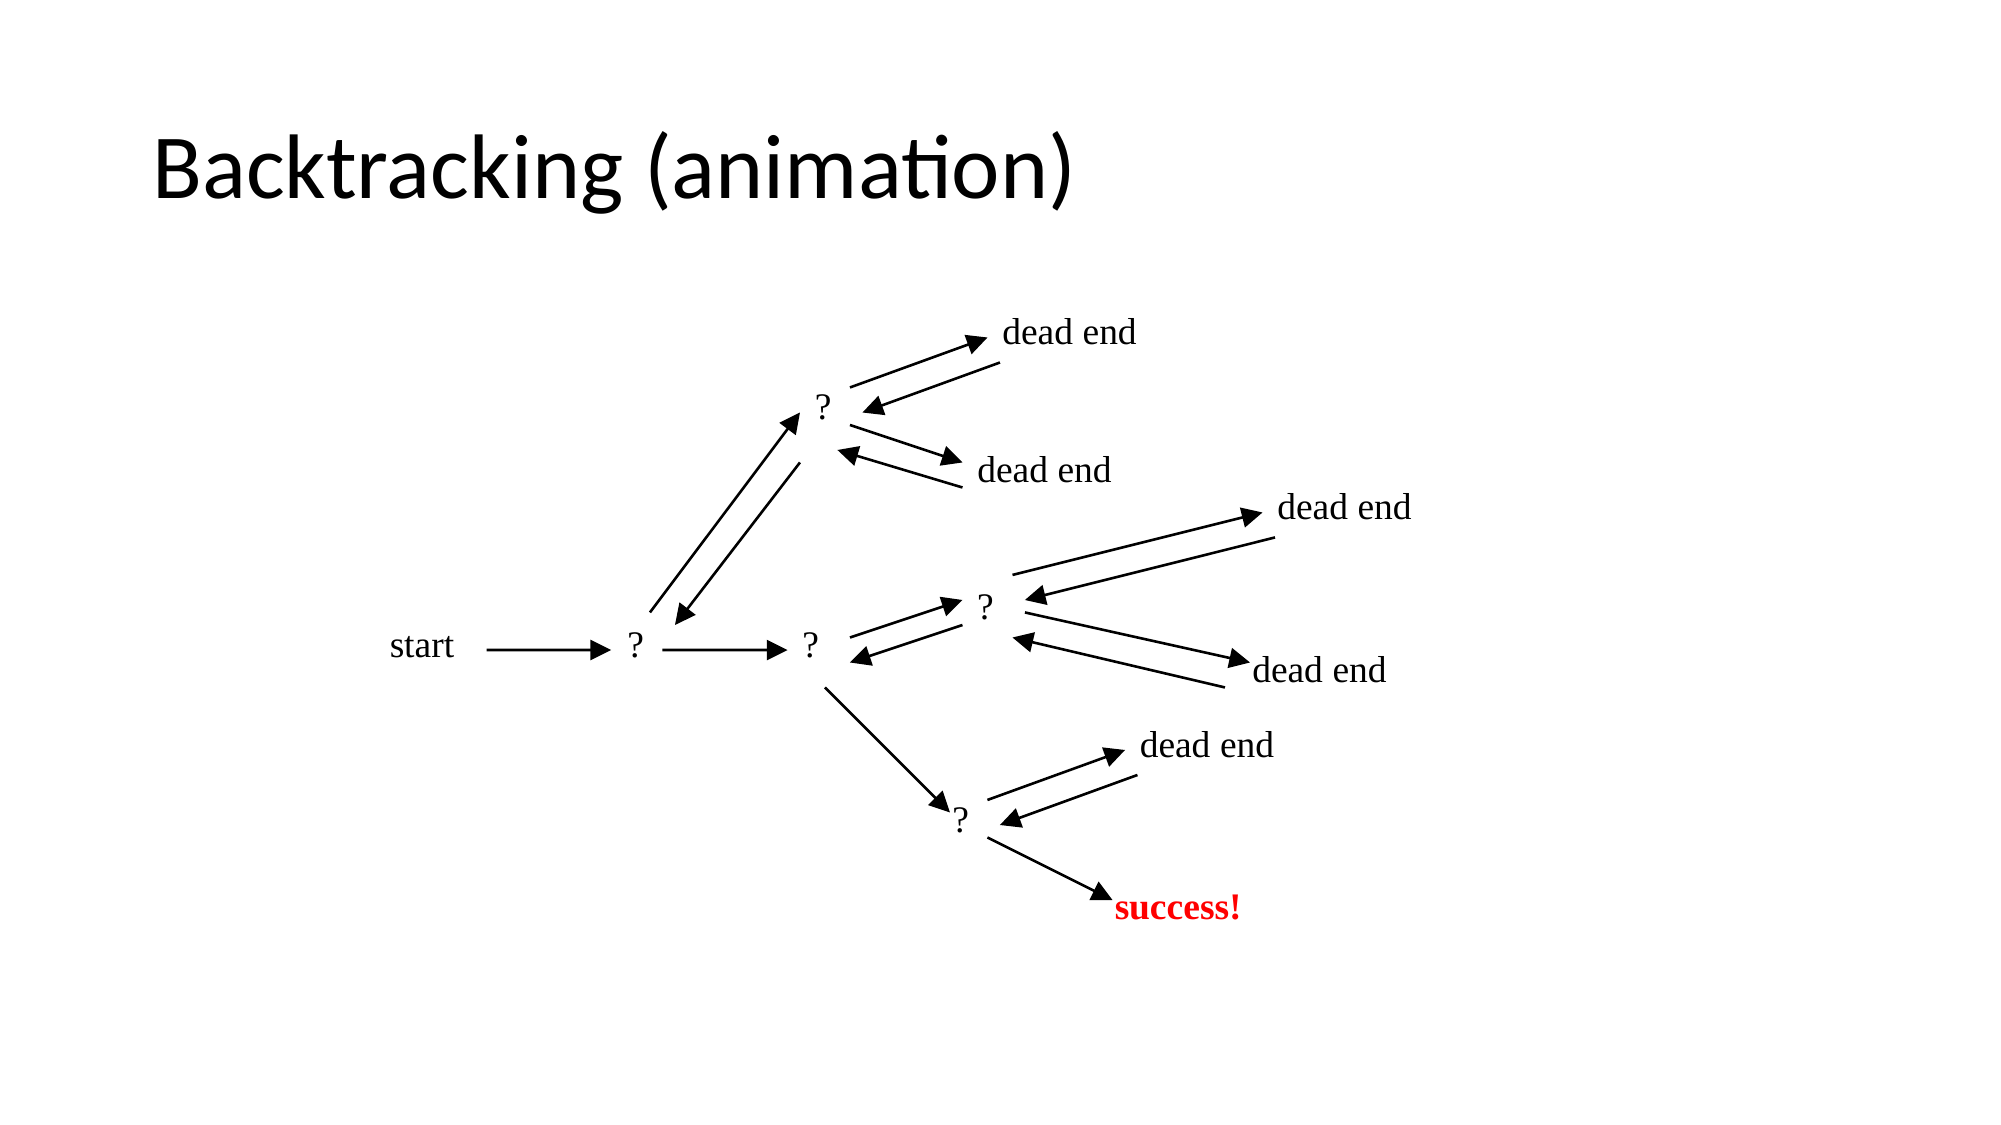

# Backtracking (animation)
dead end

?

dead end

dead end

?

start
?
?

dead end

dead end

?

success!